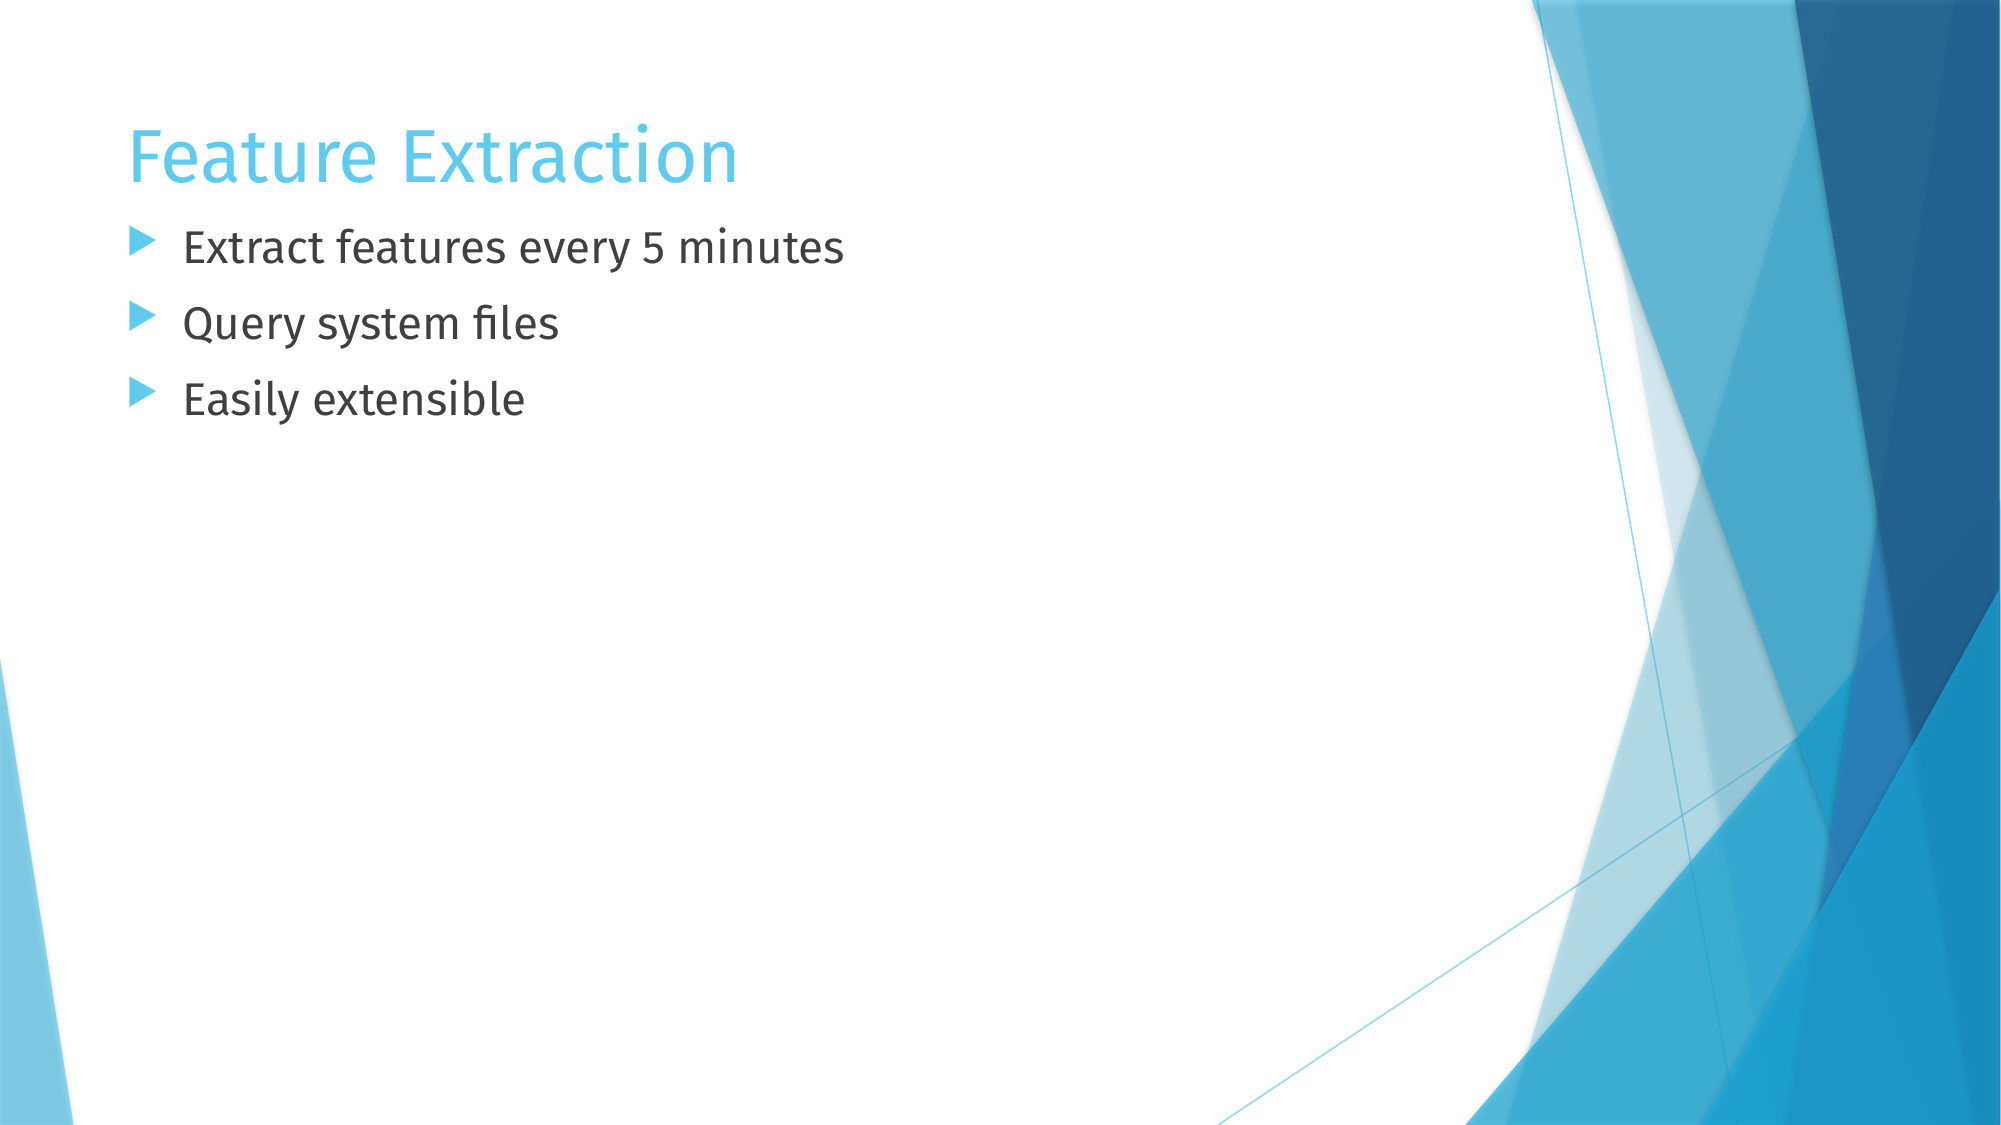

# Feature Extraction
Extract features every 5 minutes
Query system files
Easily extensible